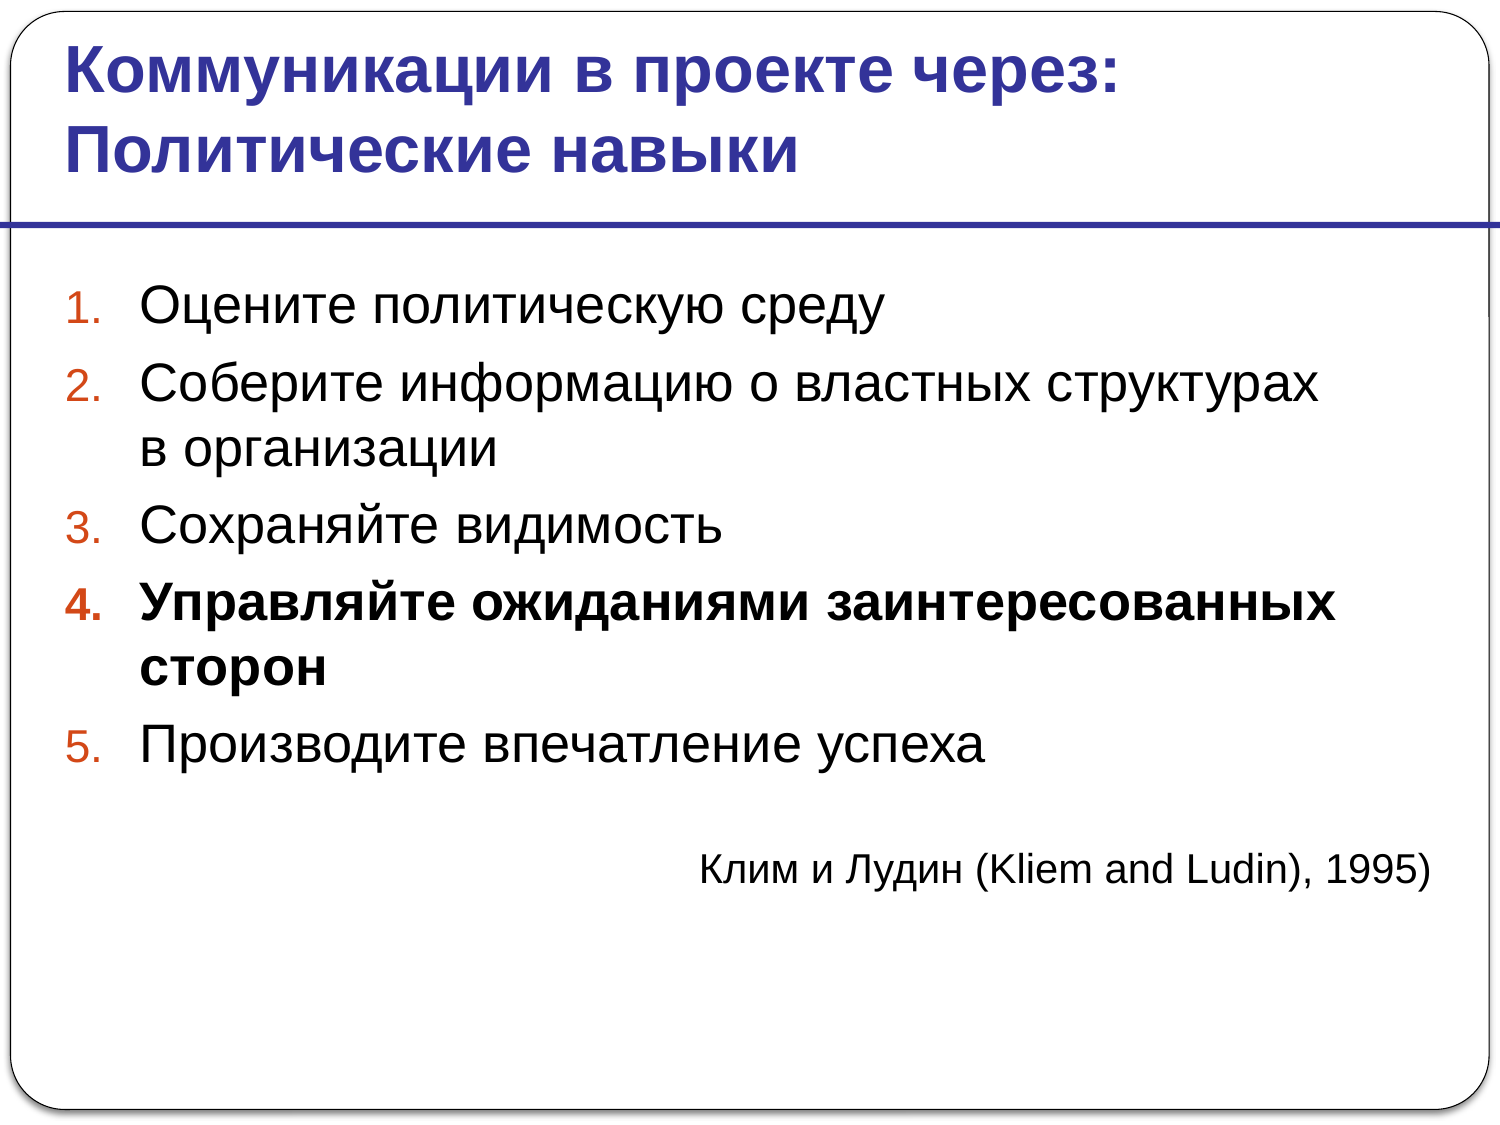

Коммуникации в проекте через: Политические навыки

Оцените политическую среду
Соберите информацию о властных структурах
в организации
Сохраняйте видимость
Управляйте ожиданиями заинтересованных сторон
Производите впечатление успеха

Клим и Лудин (Kliem and Ludin), 1995)